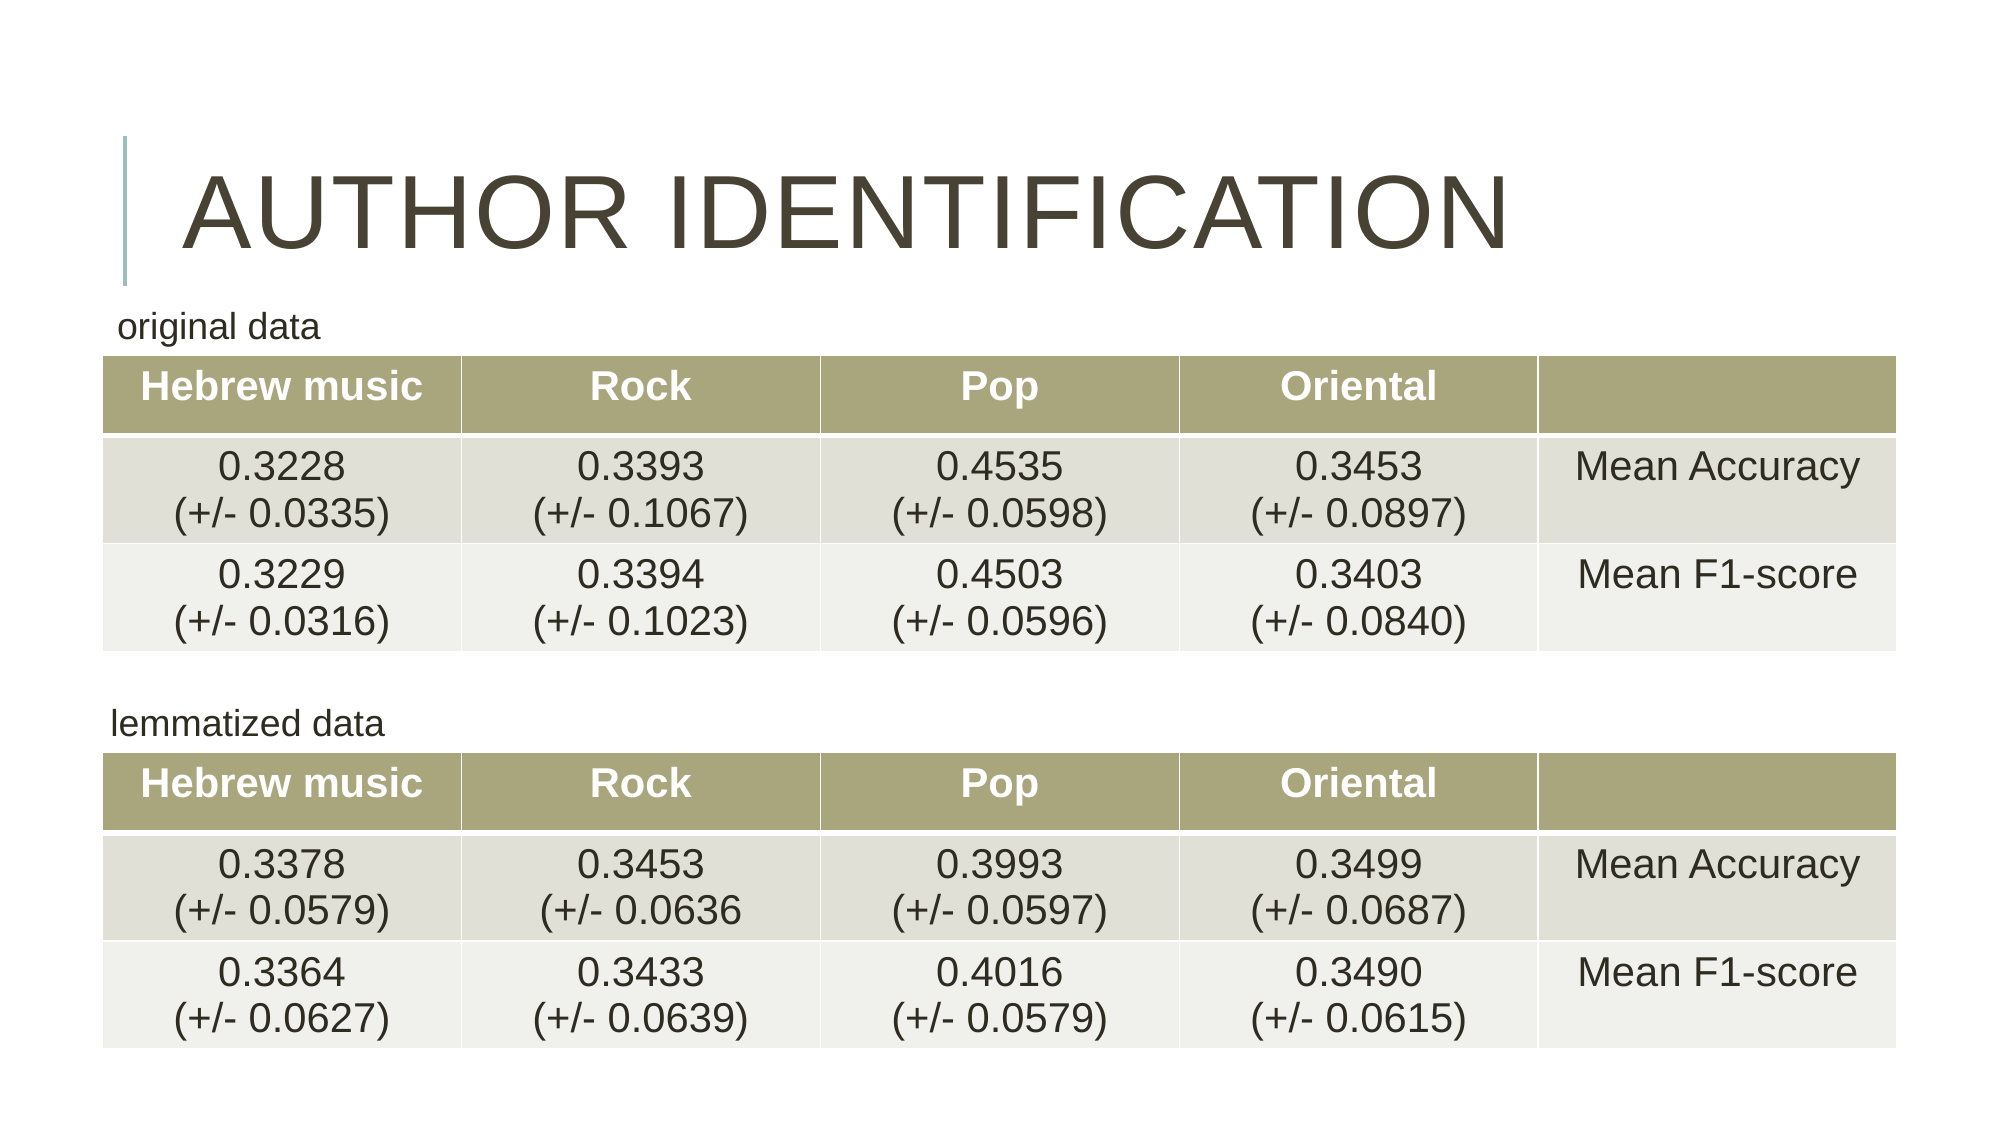

# AUTHOR IDENTIFICATION
original data
| Hebrew music | Rock | Pop | Oriental |  |
| --- | --- | --- | --- | --- |
| 0.3228 (+/- 0.0335) | 0.3393 (+/- 0.1067) | 0.4535 (+/- 0.0598) | 0.3453 (+/- 0.0897) | Mean Accuracy |
| 0.3229 (+/- 0.0316) | 0.3394 (+/- 0.1023) | 0.4503 (+/- 0.0596) | 0.3403 (+/- 0.0840) | Mean F1-score |
lemmatized data
| Hebrew music | Rock | Pop | Oriental |  |
| --- | --- | --- | --- | --- |
| 0.3378 (+/- 0.0579) | 0.3453 (+/- 0.0636 | 0.3993 (+/- 0.0597) | 0.3499 (+/- 0.0687) | Mean Accuracy |
| 0.3364 (+/- 0.0627) | 0.3433 (+/- 0.0639) | 0.4016 (+/- 0.0579) | 0.3490 (+/- 0.0615) | Mean F1-score |